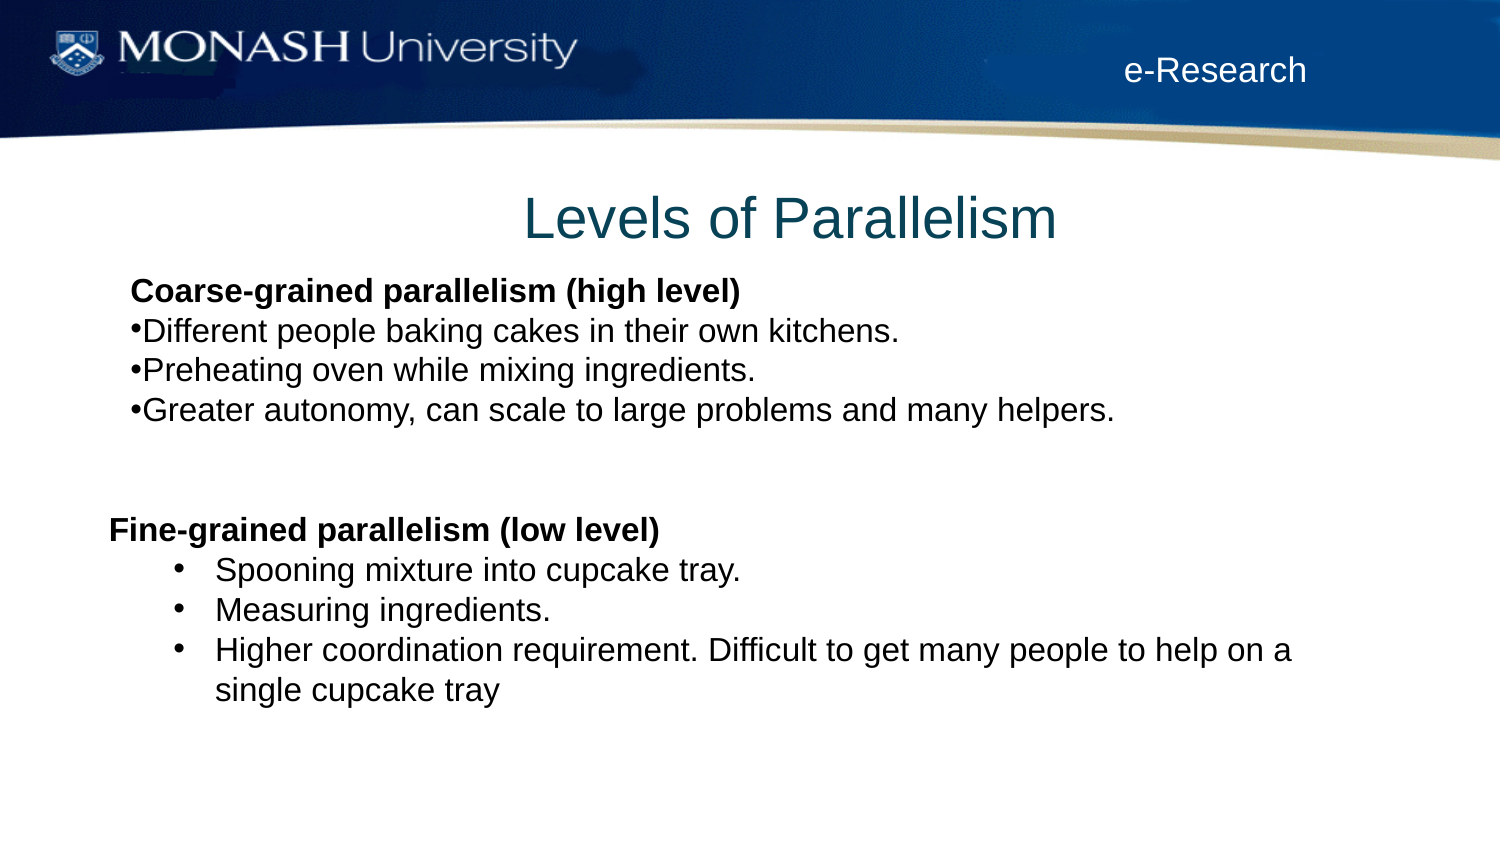

Levels of Parallelism
Coarse-grained parallelism (high level)
Different people baking cakes in their own kitchens.
Preheating oven while mixing ingredients.
Greater autonomy, can scale to large problems and many helpers.
Fine-grained parallelism (low level)
Spooning mixture into cupcake tray.
Measuring ingredients.
Higher coordination requirement. Difficult to get many people to help on a single cupcake tray